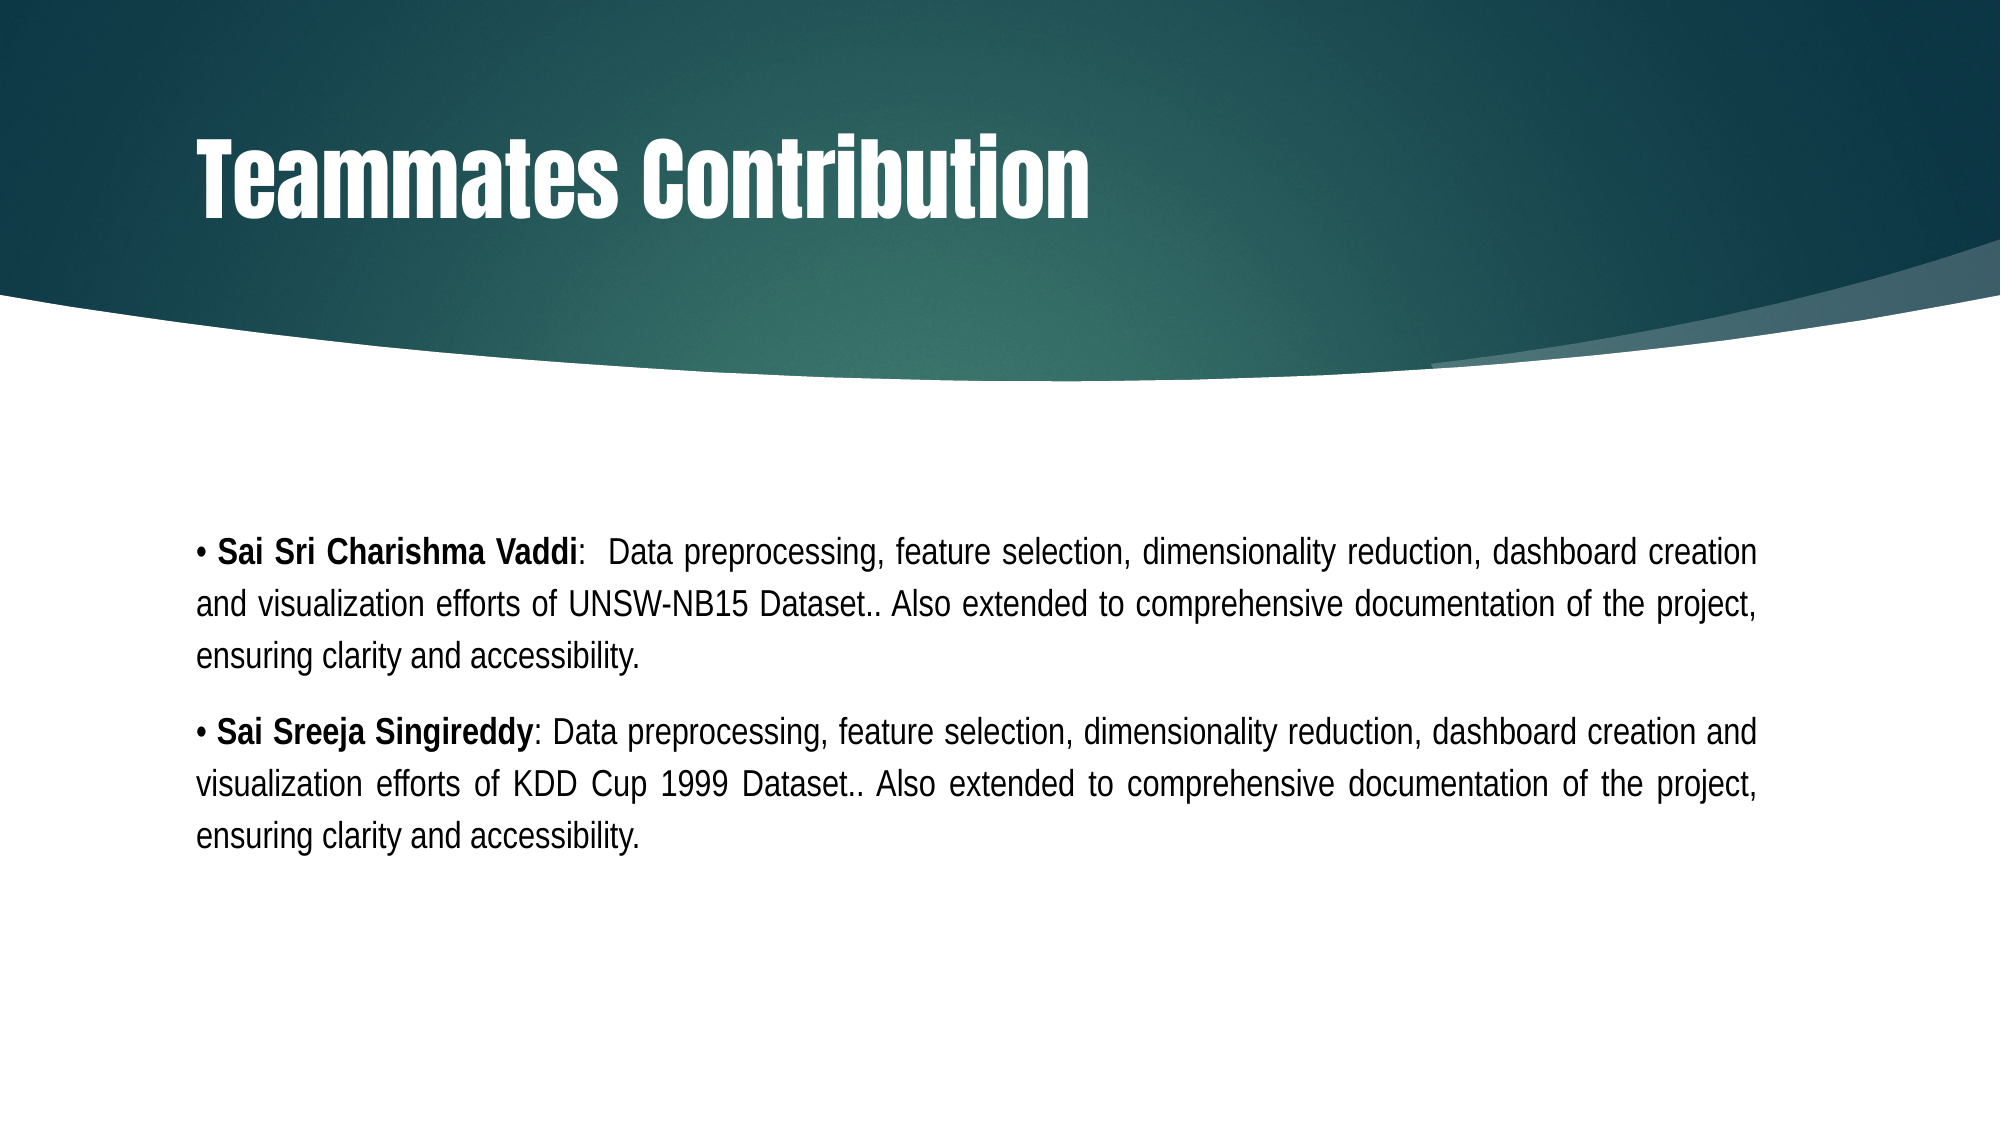

Teammates Contribution

• Sai Sri Charishma Vaddi:  Data preprocessing, feature selection, dimensionality reduction, dashboard creation and visualization efforts of UNSW-NB15 Dataset.. Also extended to comprehensive documentation of the project, ensuring clarity and accessibility.
• Sai Sreeja Singireddy: Data preprocessing, feature selection, dimensionality reduction, dashboard creation and visualization efforts of KDD Cup 1999 Dataset.. Also extended to comprehensive documentation of the project, ensuring clarity and accessibility.